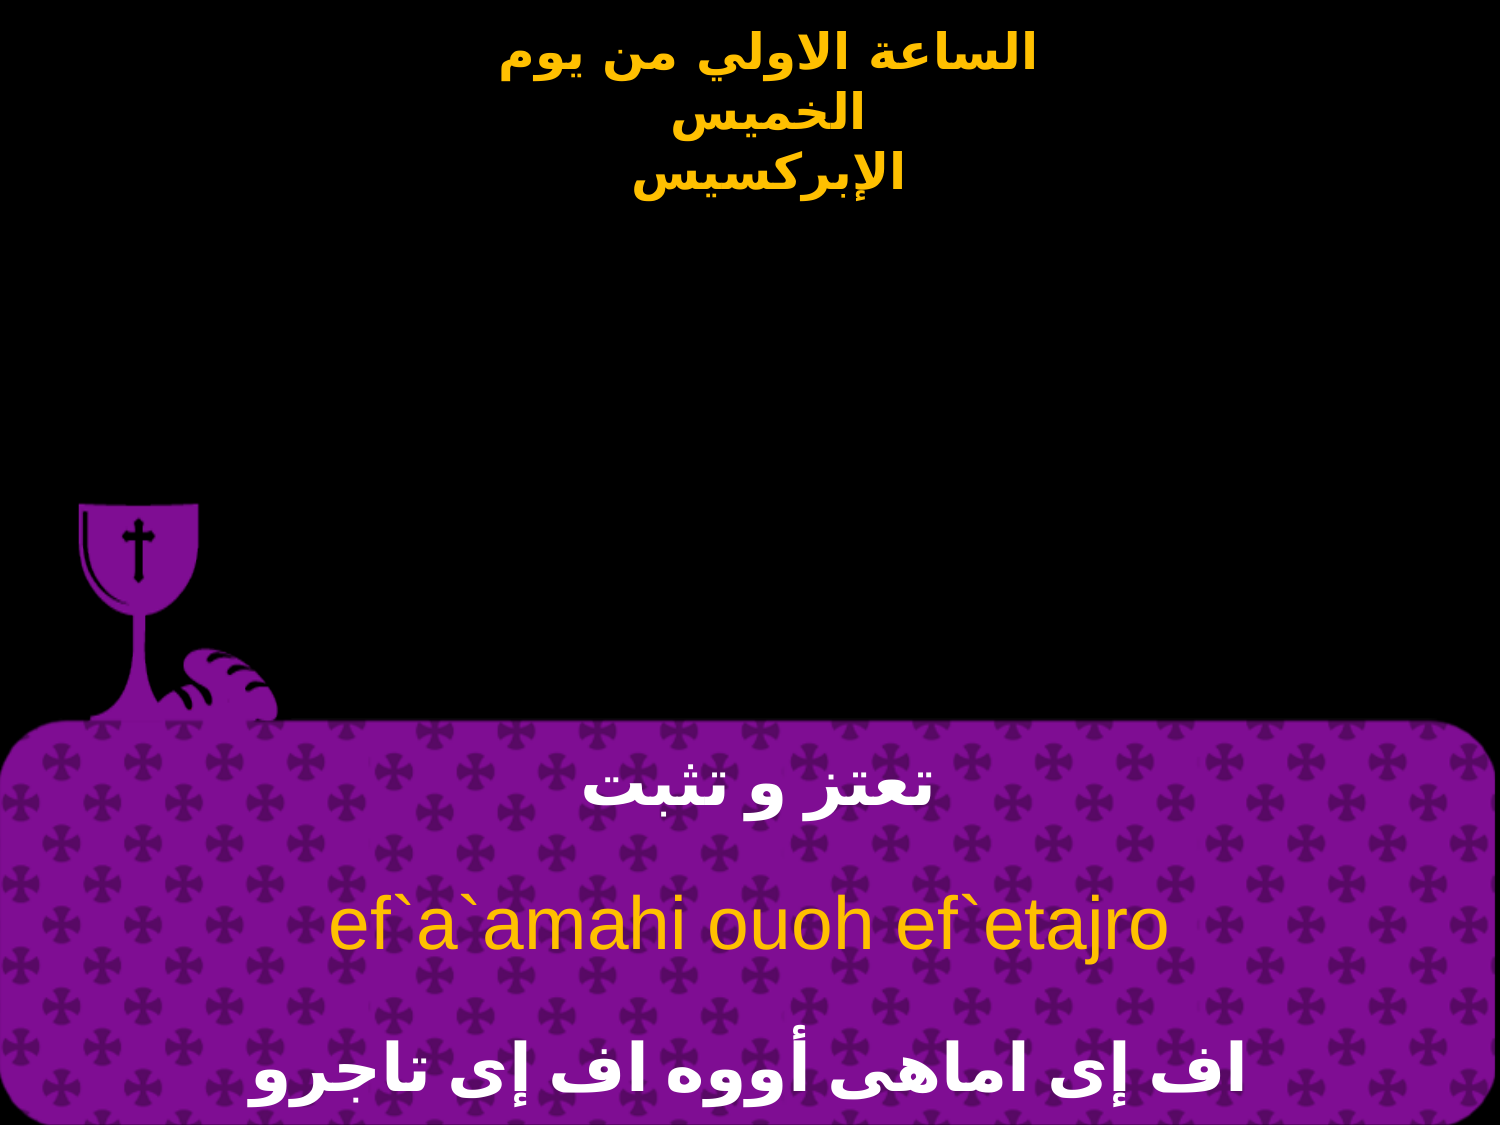

# تعتز و تثبت
ef`a`amahi ouoh ef`etajro
اف إى اماهى أووه اف إى تاجرو